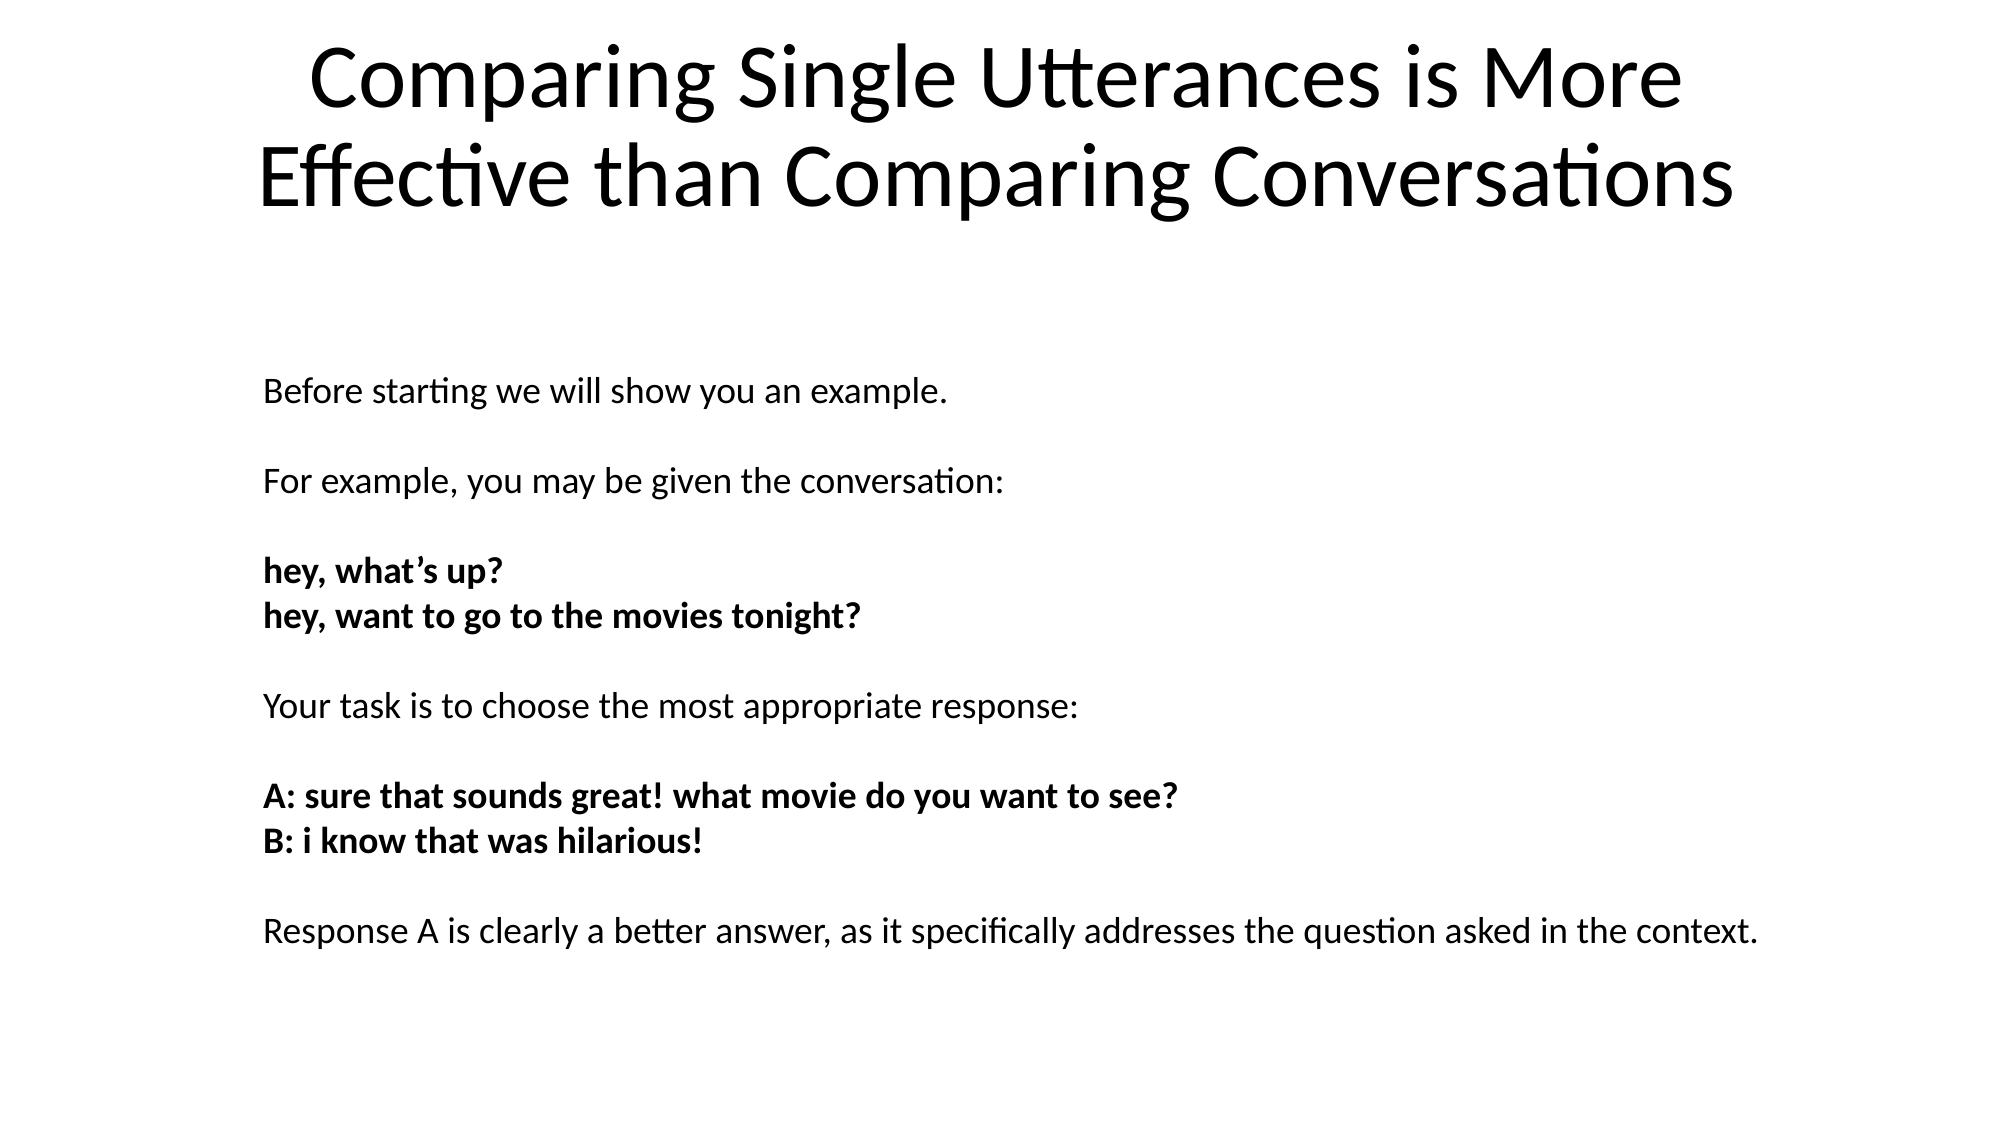

# Comparing Single Utterances is More Effective than Comparing Conversations
Before starting we will show you an example.

For example, you may be given the conversation:

hey, what’s up?
hey, want to go to the movies tonight?

Your task is to choose the most appropriate response:

A: sure that sounds great! what movie do you want to see?
B: i know that was hilarious!

Response A is clearly a better answer, as it specifically addresses the question asked in the context.